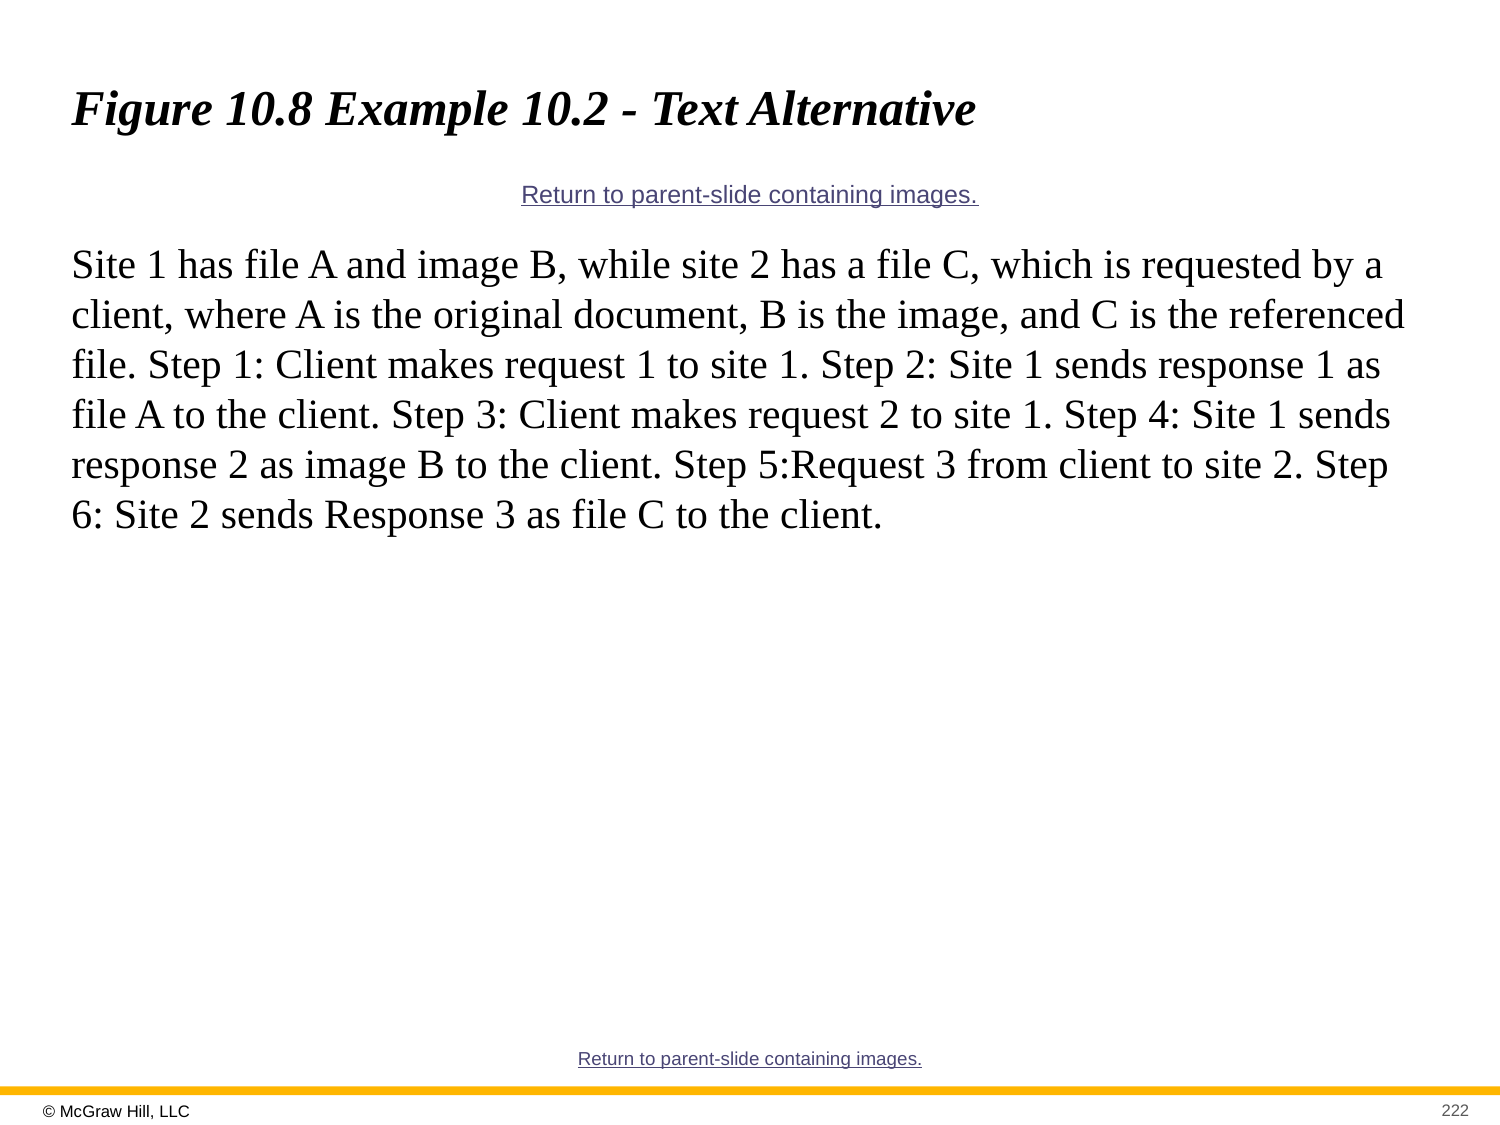

# Figure 10.8 Example 10.2 - Text Alternative
Return to parent-slide containing images.
Site 1 has file A and image B, while site 2 has a file C, which is requested by a client, where A is the original document, B is the image, and C is the referenced file. Step 1: Client makes request 1 to site 1. Step 2: Site 1 sends response 1 as file A to the client. Step 3: Client makes request 2 to site 1. Step 4: Site 1 sends response 2 as image B to the client. Step 5:Request 3 from client to site 2. Step 6: Site 2 sends Response 3 as file C to the client.
Return to parent-slide containing images.
222